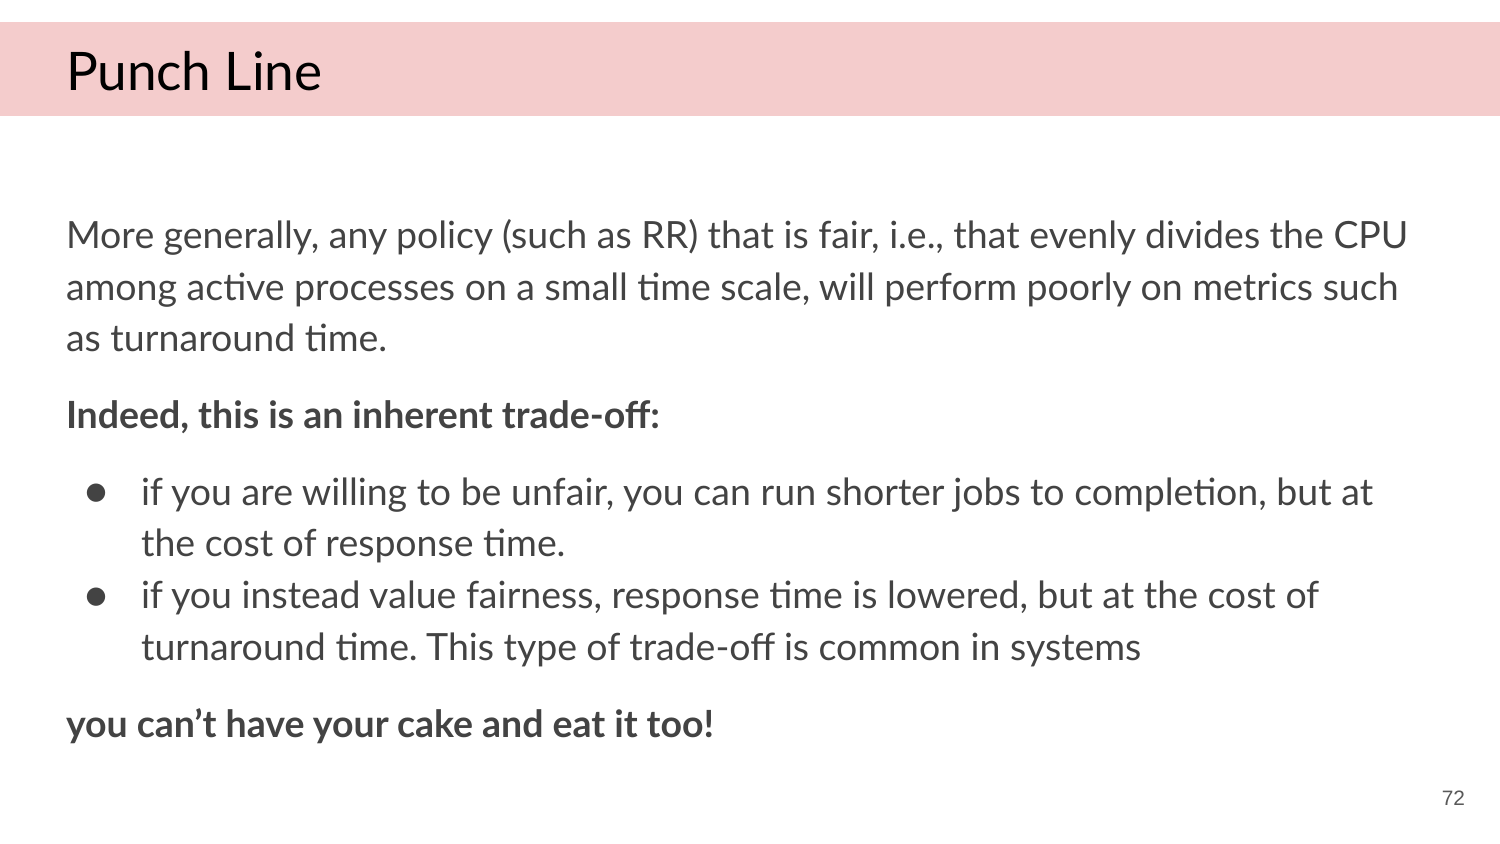

# Punch Line
More generally, any policy (such as RR) that is fair, i.e., that evenly divides the CPU among active processes on a small time scale, will perform poorly on metrics such as turnaround time.
Indeed, this is an inherent trade-off:
if you are willing to be unfair, you can run shorter jobs to completion, but at the cost of response time.
if you instead value fairness, response time is lowered, but at the cost of turnaround time. This type of trade-off is common in systems
you can’t have your cake and eat it too!
72